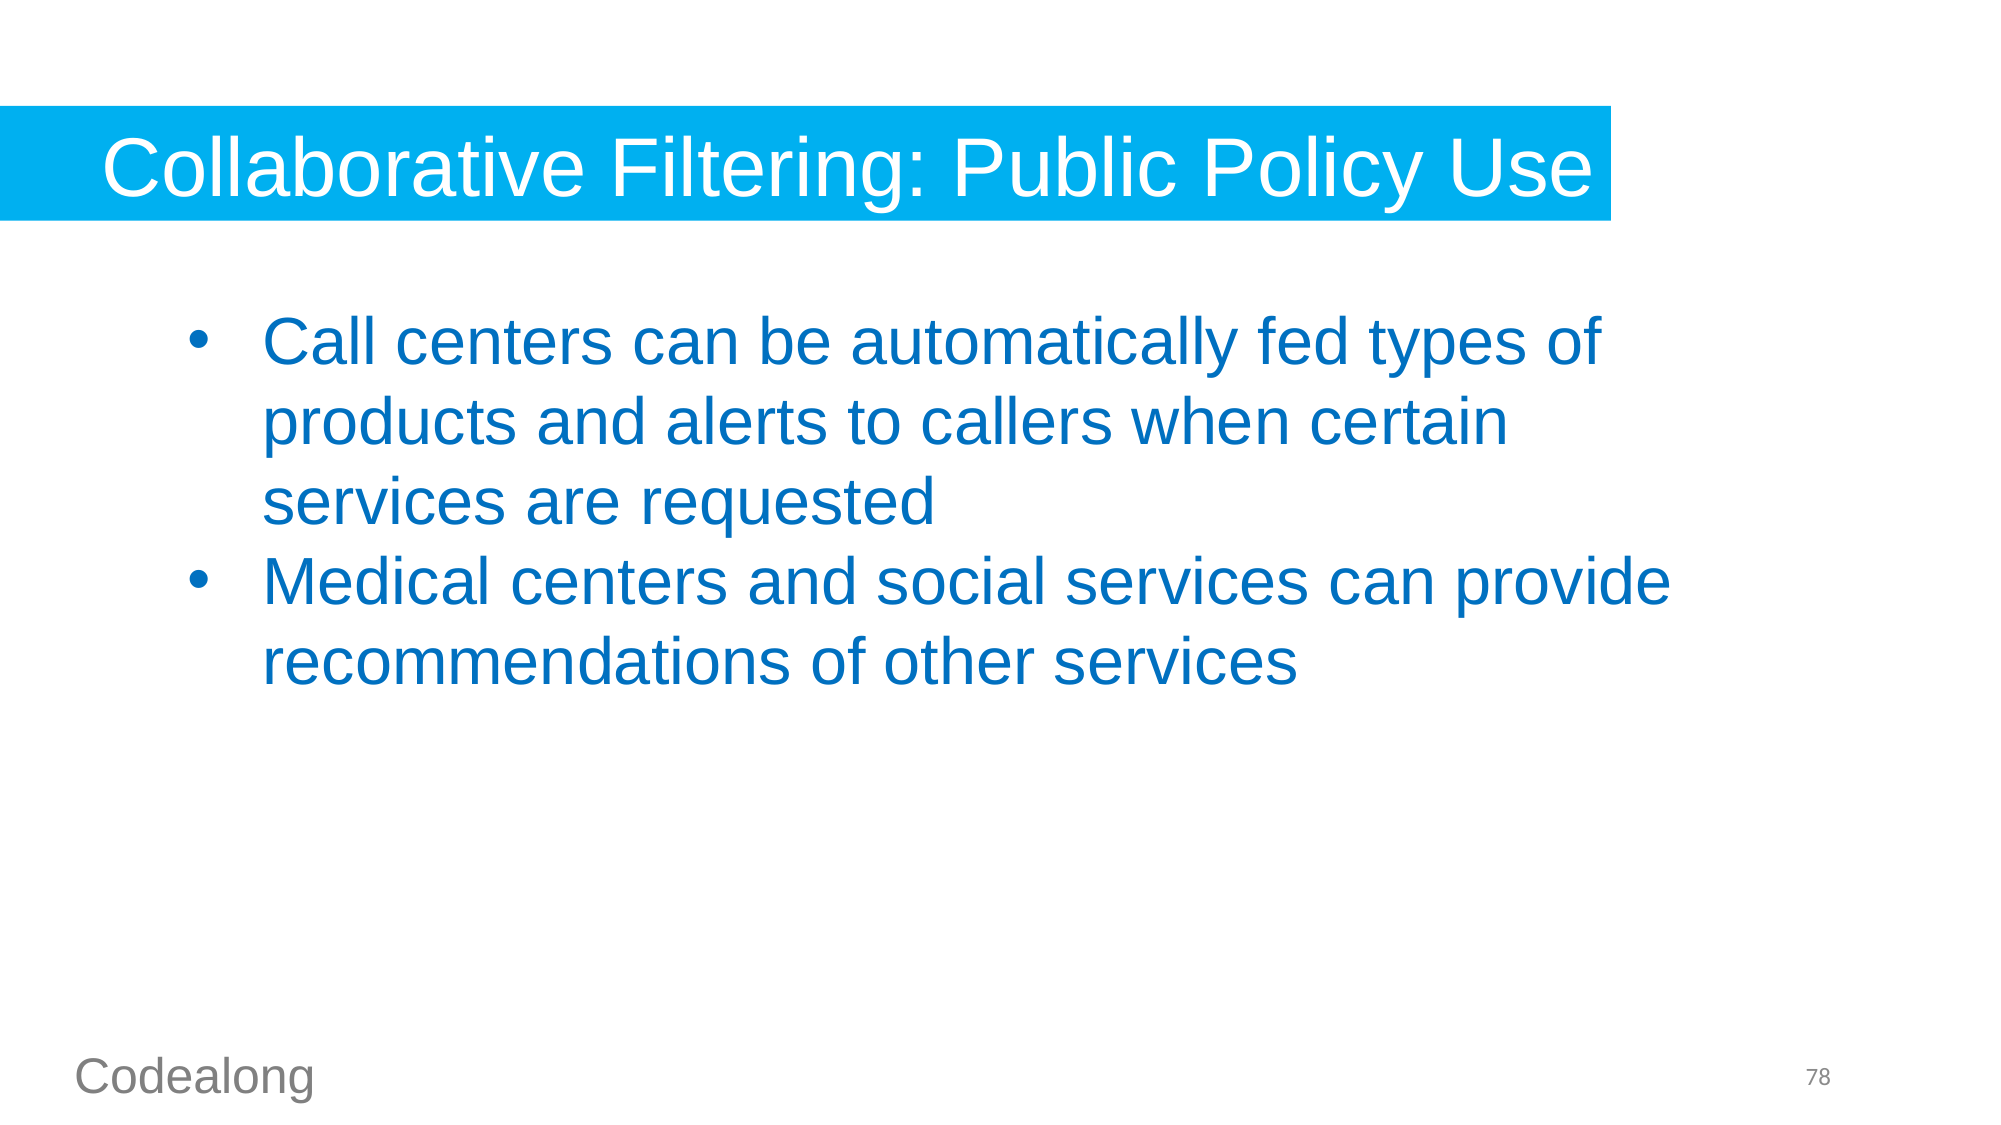

Collaborative Filtering: Public Policy Use
Call centers can be automatically fed types of products and alerts to callers when certain services are requested
Medical centers and social services can provide recommendations of other services

Codealong
78